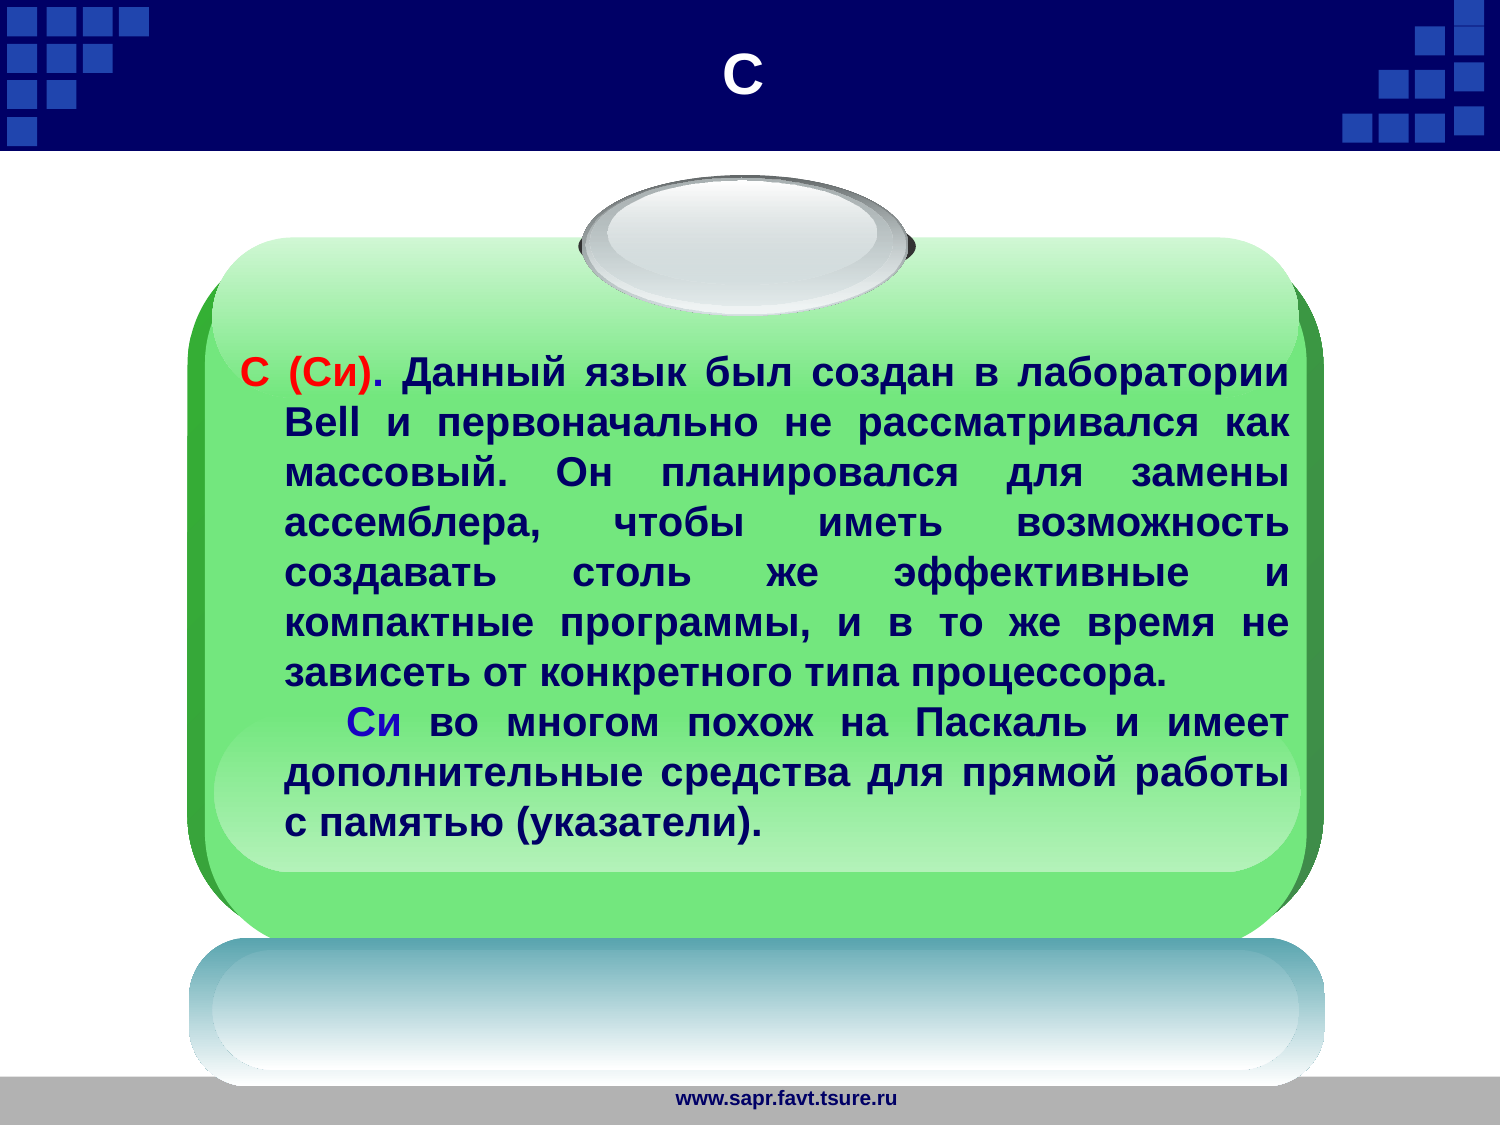

C

С (Си). Данный язык был создан в лаборатории Bell и первоначально не рассматривался как массовый. Он планировался для замены ассемблера, чтобы иметь возможность создавать столь же эффективные и компактные программы, и в то же время не зависеть от конкретного типа процессора.
    Си во многом похож на Паскаль и имеет дополнительные средства для прямой работы с памятью (указатели).

www.sapr.favt.tsure.ru